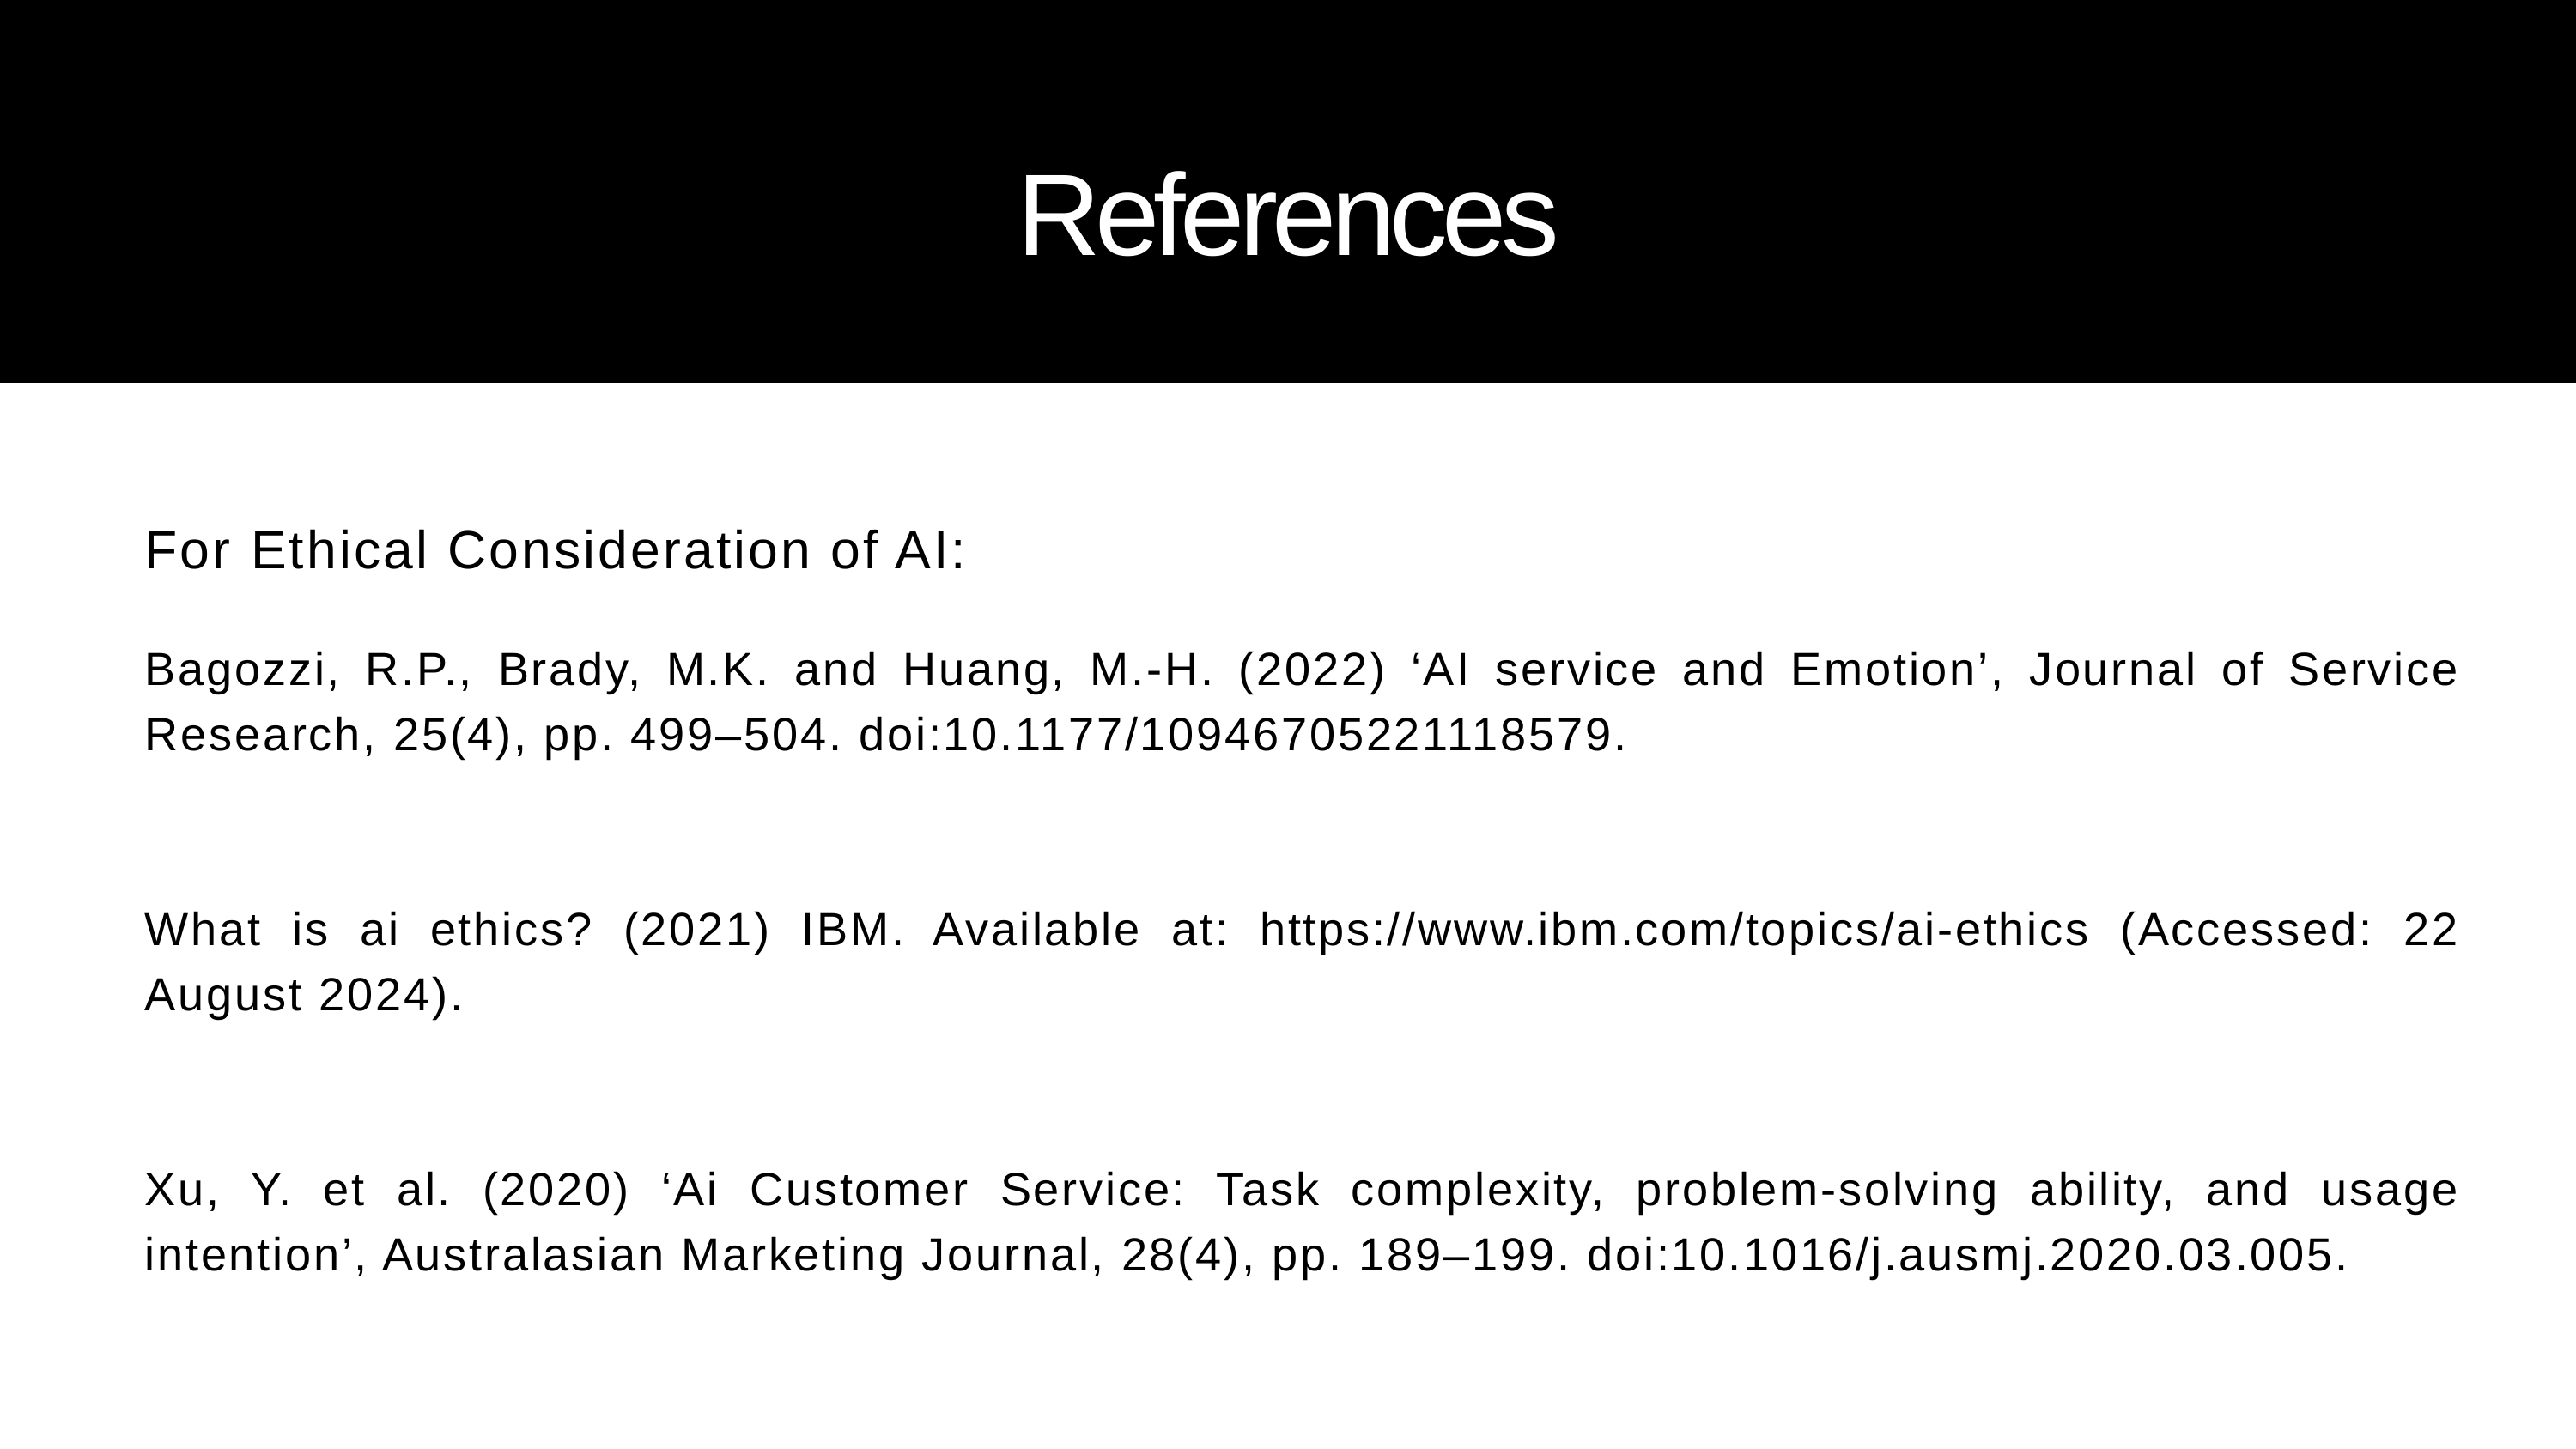

References
For Ethical Consideration of AI:
Bagozzi, R.P., Brady, M.K. and Huang, M.-H. (2022) ‘AI service and Emotion’, Journal of Service Research, 25(4), pp. 499–504. doi:10.1177/10946705221118579.
What is ai ethics? (2021) IBM. Available at: https://www.ibm.com/topics/ai-ethics (Accessed: 22 August 2024).
Xu, Y. et al. (2020) ‘Ai Customer Service: Task complexity, problem-solving ability, and usage intention’, Australasian Marketing Journal, 28(4), pp. 189–199. doi:10.1016/j.ausmj.2020.03.005.